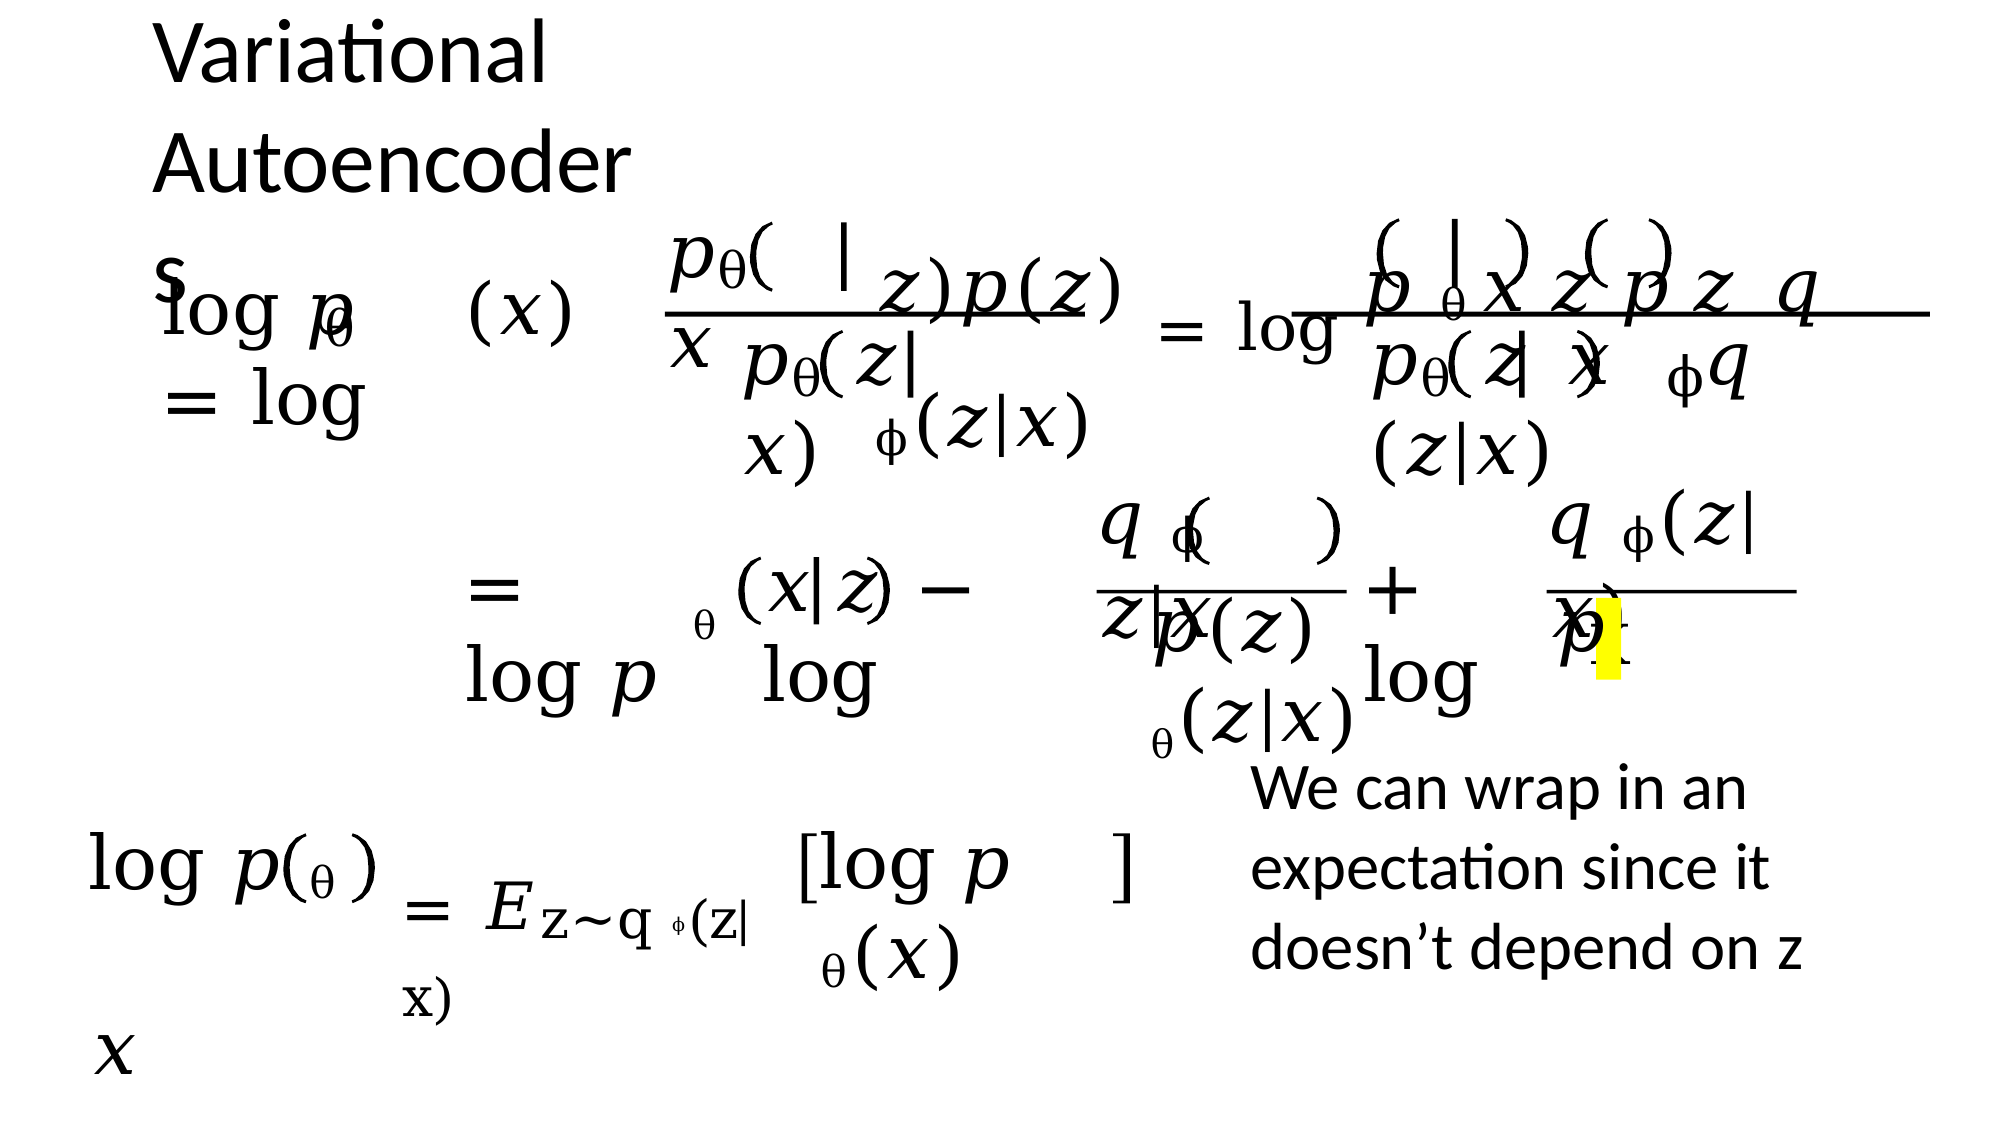

# Variational Autoencoders
𝑧)𝑝(𝑧) = log 𝑝 θ	𝑥	𝑧	𝑝	𝑧	𝑞 ϕ(𝑧|𝑥)
𝑝	𝑥

θ
log 𝑝	(𝑥) = log
θ
𝑝	𝑧	𝑥)
𝑝	𝑧 𝑥	𝑞	(𝑧|𝑥)

ϕ
θ
θ
𝑞 ϕ	𝑧|𝑥
𝑞 ϕ(𝑧|𝑥)

𝑥	𝑧	− log
+ log
= log 𝑝

𝑝(𝑧)	𝑝 θ(𝑧|𝑥)

θ
K
We can wrap in an expectation since it doesn’t depend on z
log 𝑝 θ	𝑥
log 𝑝 θ(𝑥)
= 𝐸z~q ϕ(z|x)